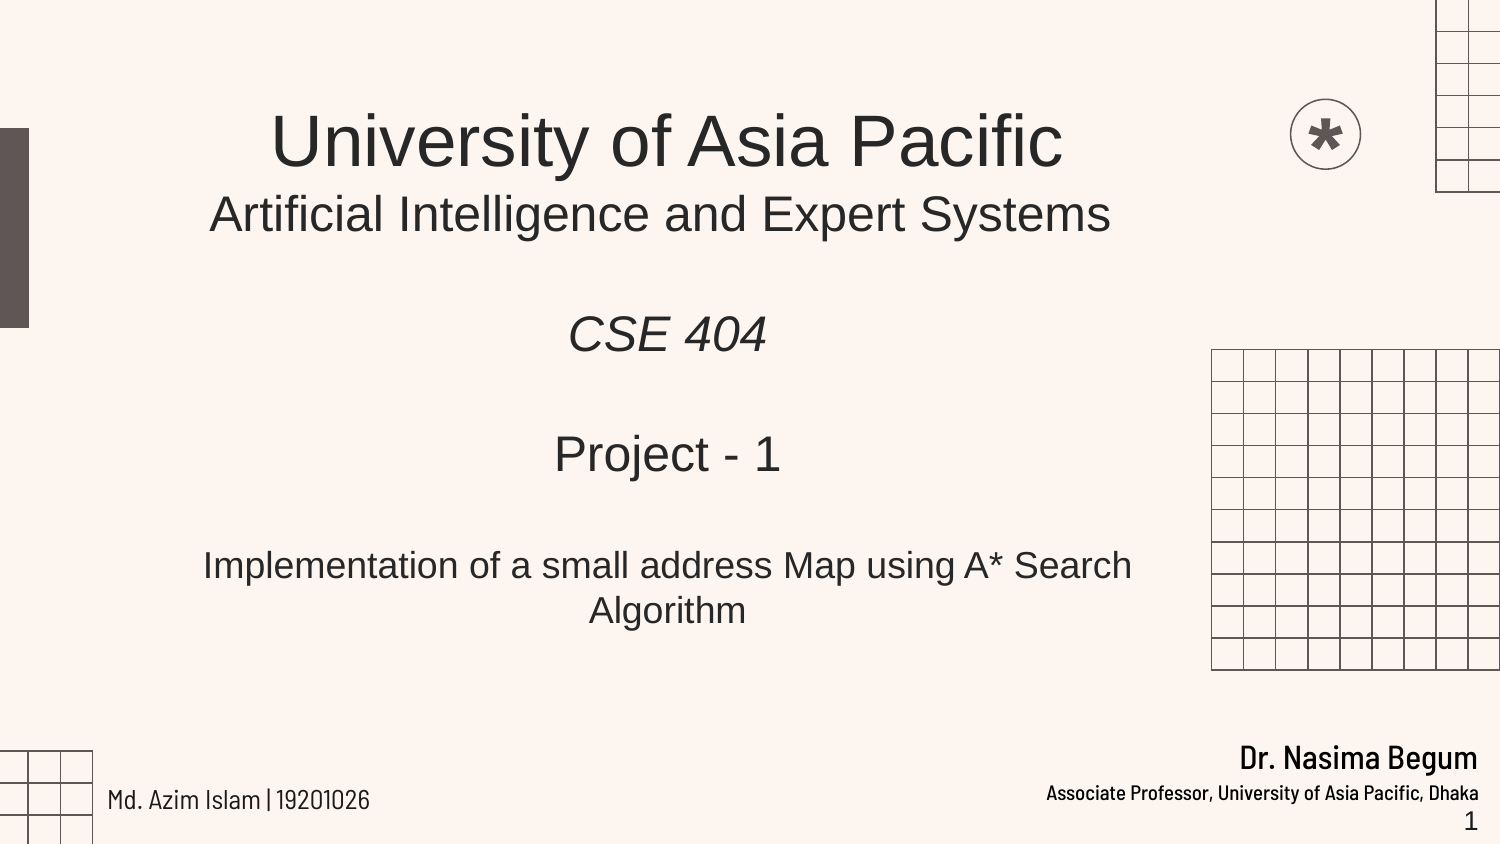

# University of Asia Pacific
Artificial Intelligence and Expert Systems

CSE 404

Project - 1

Implementation of a small address Map using A* Search Algorithm

Dr. Nasima Begum
Associate Professor, University of Asia Pacific, Dhaka
Md. Azim Islam | 19201026
1